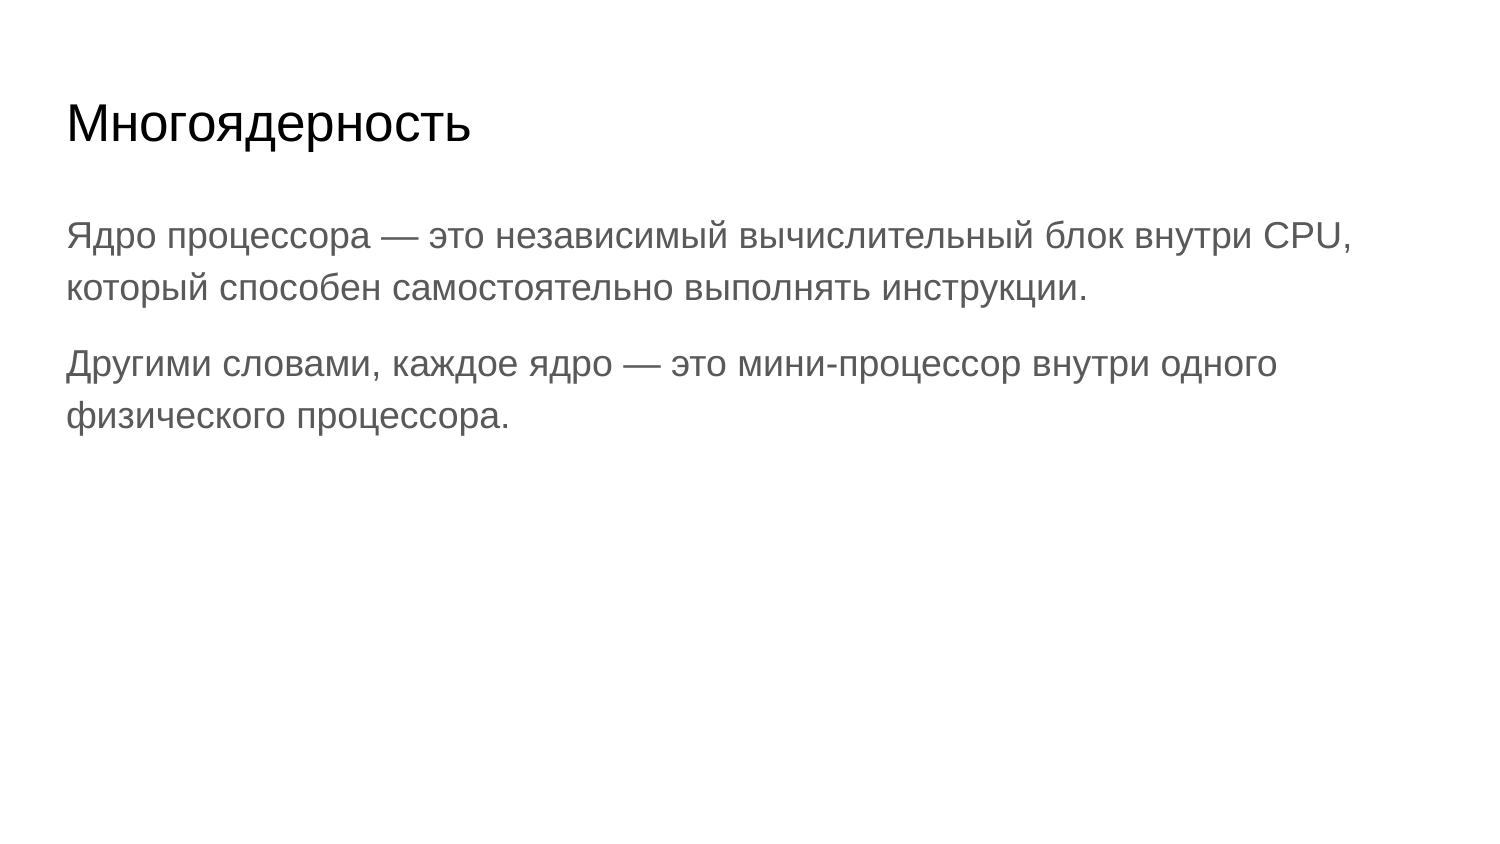

# Многоядерность
Ядро процессора — это независимый вычислительный блок внутри CPU, который способен самостоятельно выполнять инструкции.
Другими словами, каждое ядро — это мини-процессор внутри одного физического процессора.